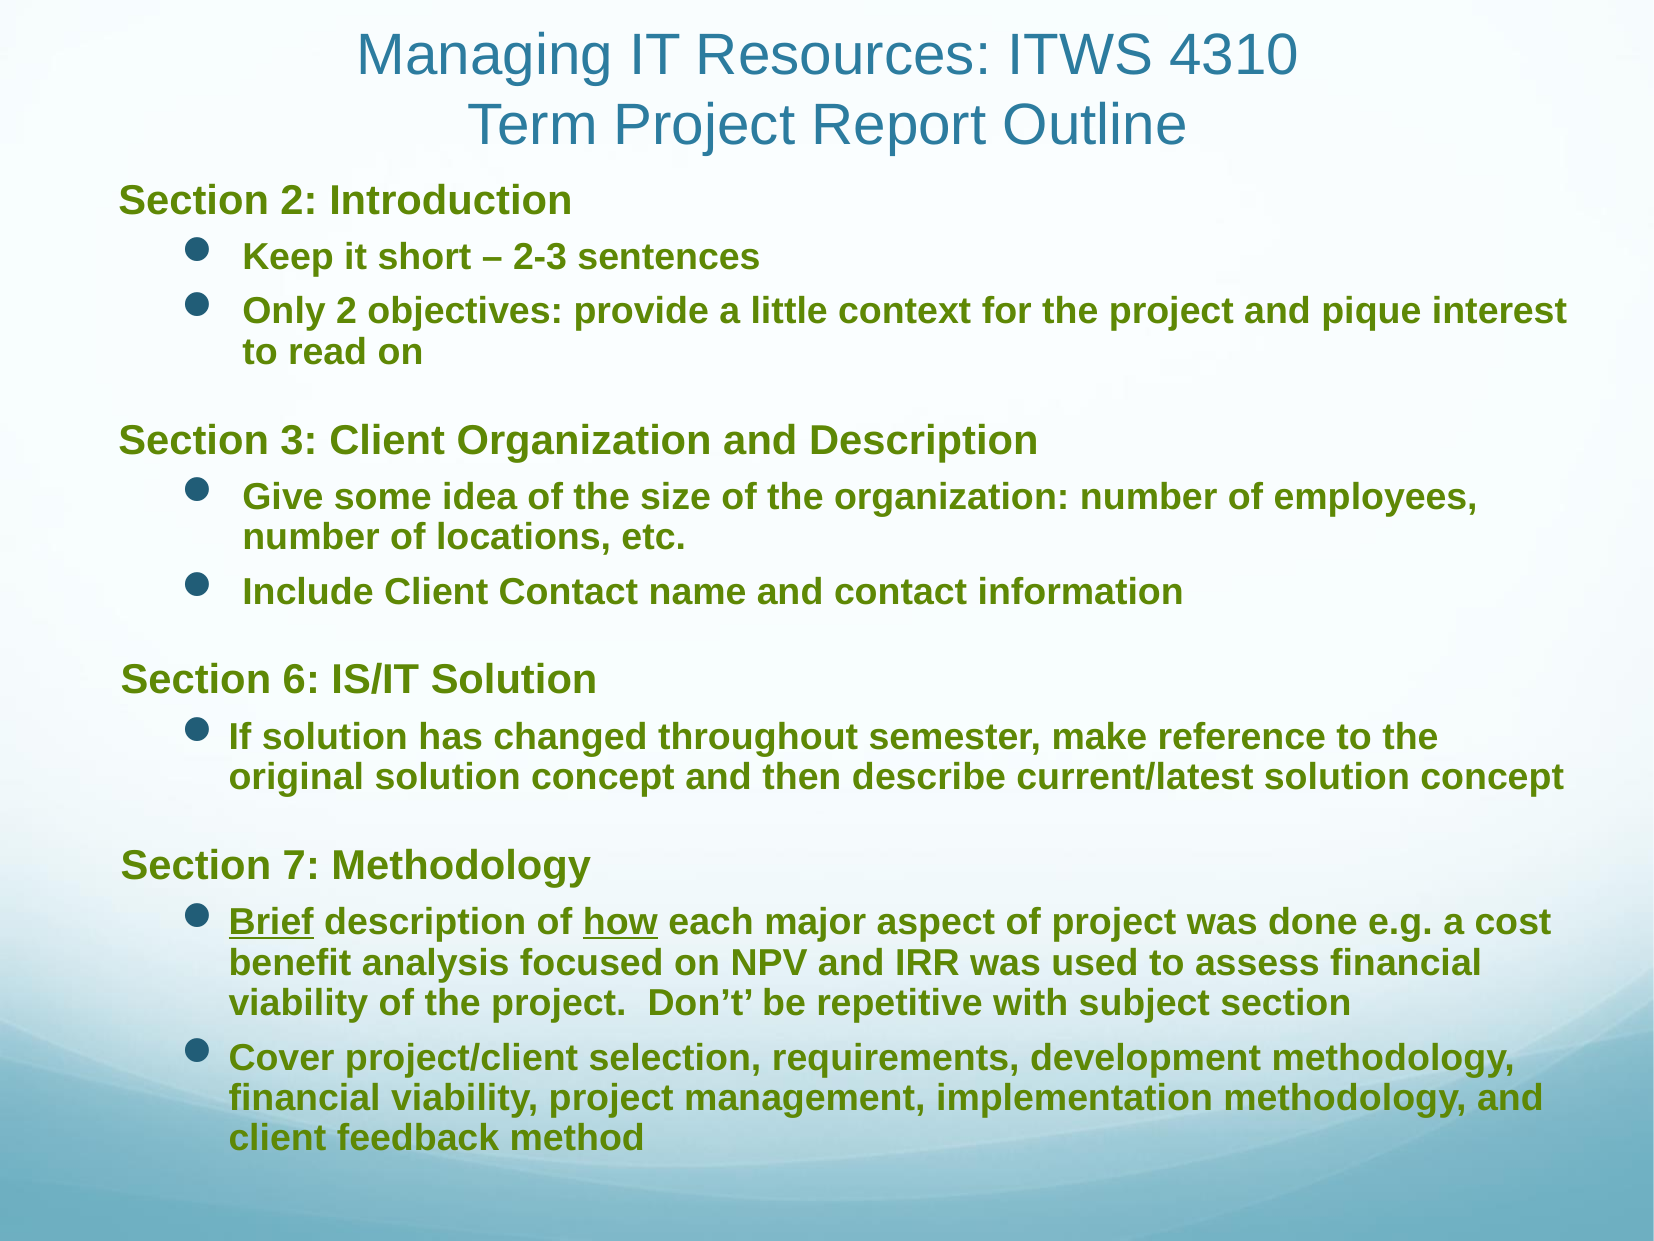

# Managing IT Resources: ITWS 4310 Term Project Report Outline
Section 2: Introduction
Keep it short – 2-3 sentences
Only 2 objectives: provide a little context for the project and pique interest to read on
Section 3: Client Organization and Description
Give some idea of the size of the organization: number of employees, number of locations, etc.
Include Client Contact name and contact information
Section 6: IS/IT Solution
If solution has changed throughout semester, make reference to the original solution concept and then describe current/latest solution concept
Section 7: Methodology
Brief description of how each major aspect of project was done e.g. a cost benefit analysis focused on NPV and IRR was used to assess financial viability of the project.  Don’t’ be repetitive with subject section
Cover project/client selection, requirements, development methodology, financial viability, project management, implementation methodology, and client feedback method